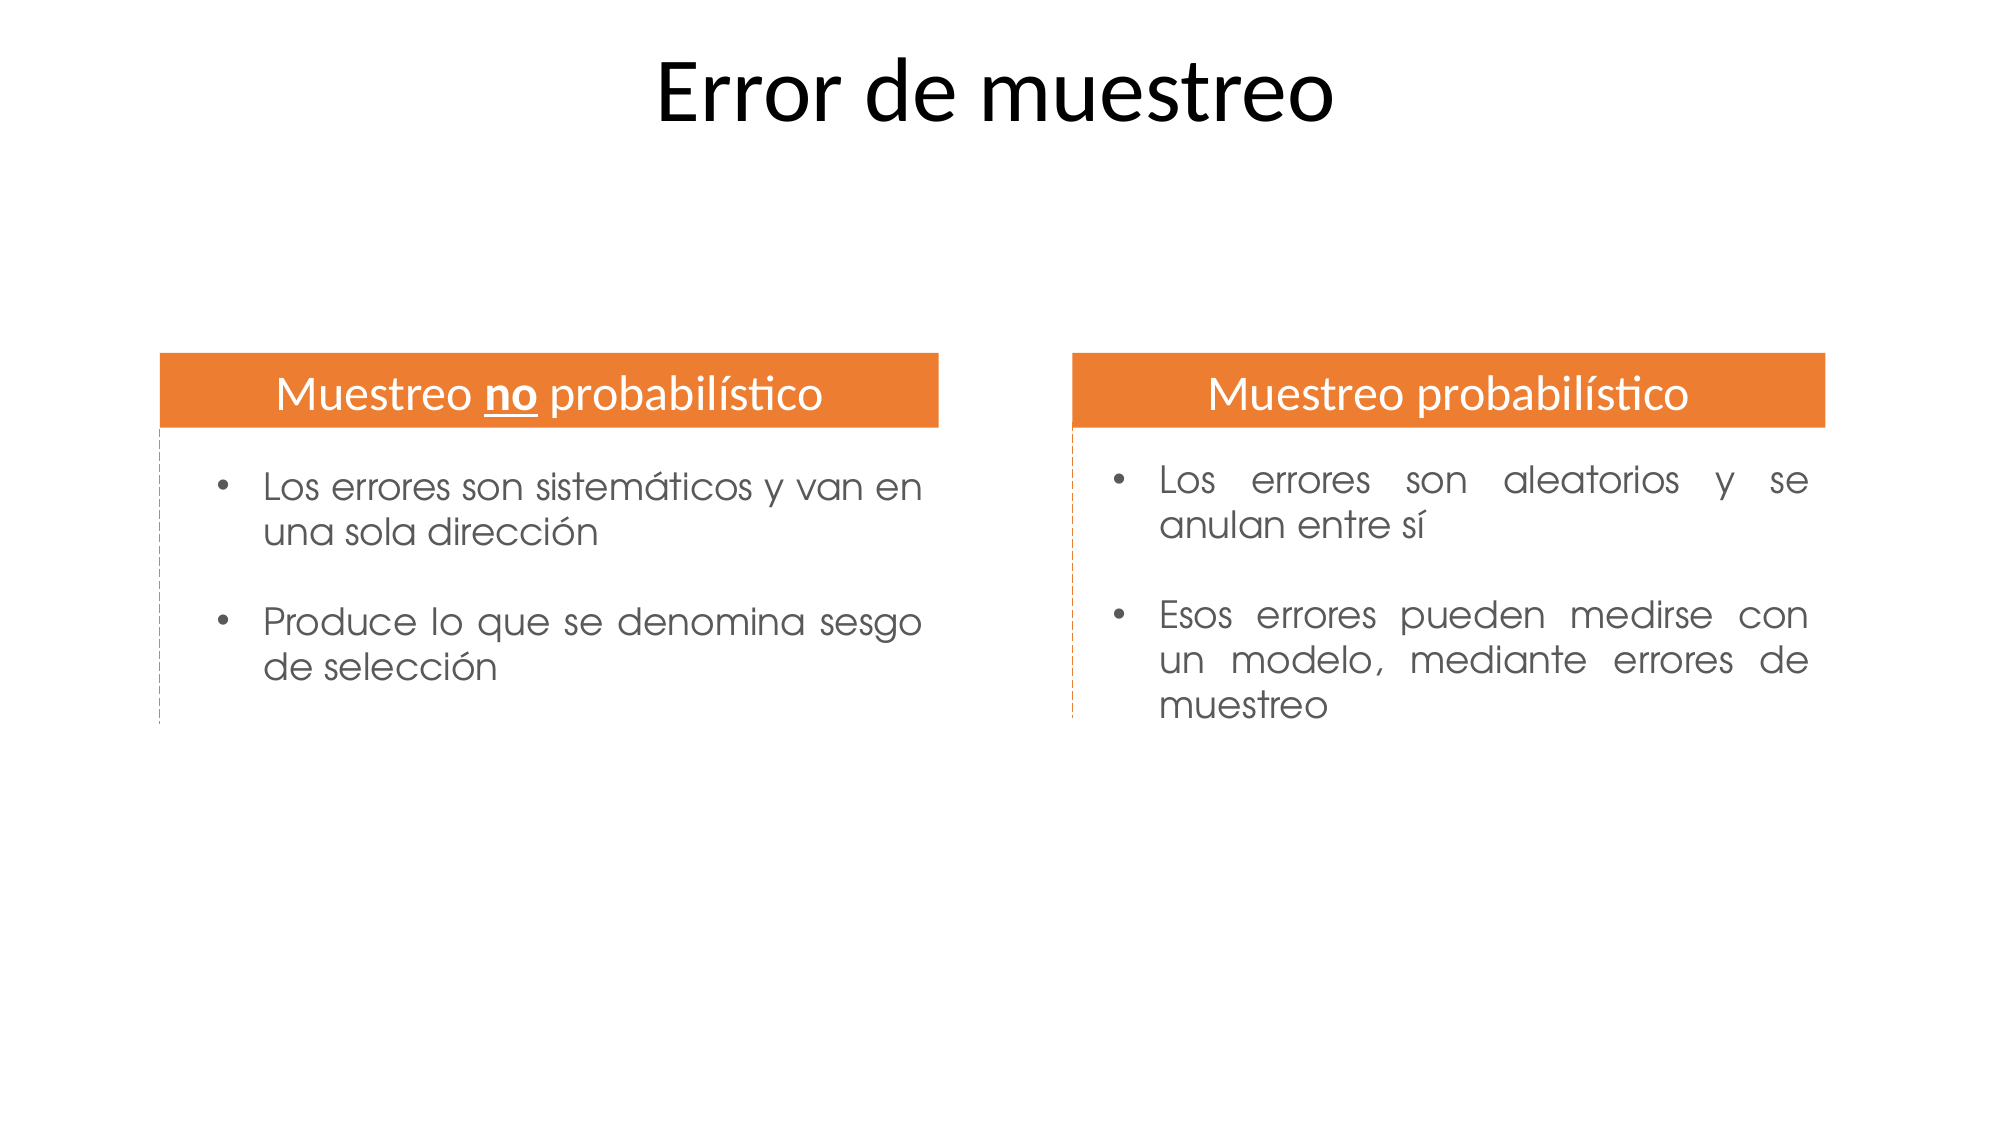

Error de muestreo
Muestreo no probabilístico
Muestreo probabilístico
Los errores son aleatorios y se anulan entre sí

Esos errores pueden medirse con un modelo, mediante errores de muestreo
Los errores son sistemáticos y van en una sola dirección

Produce lo que se denomina sesgo de selección